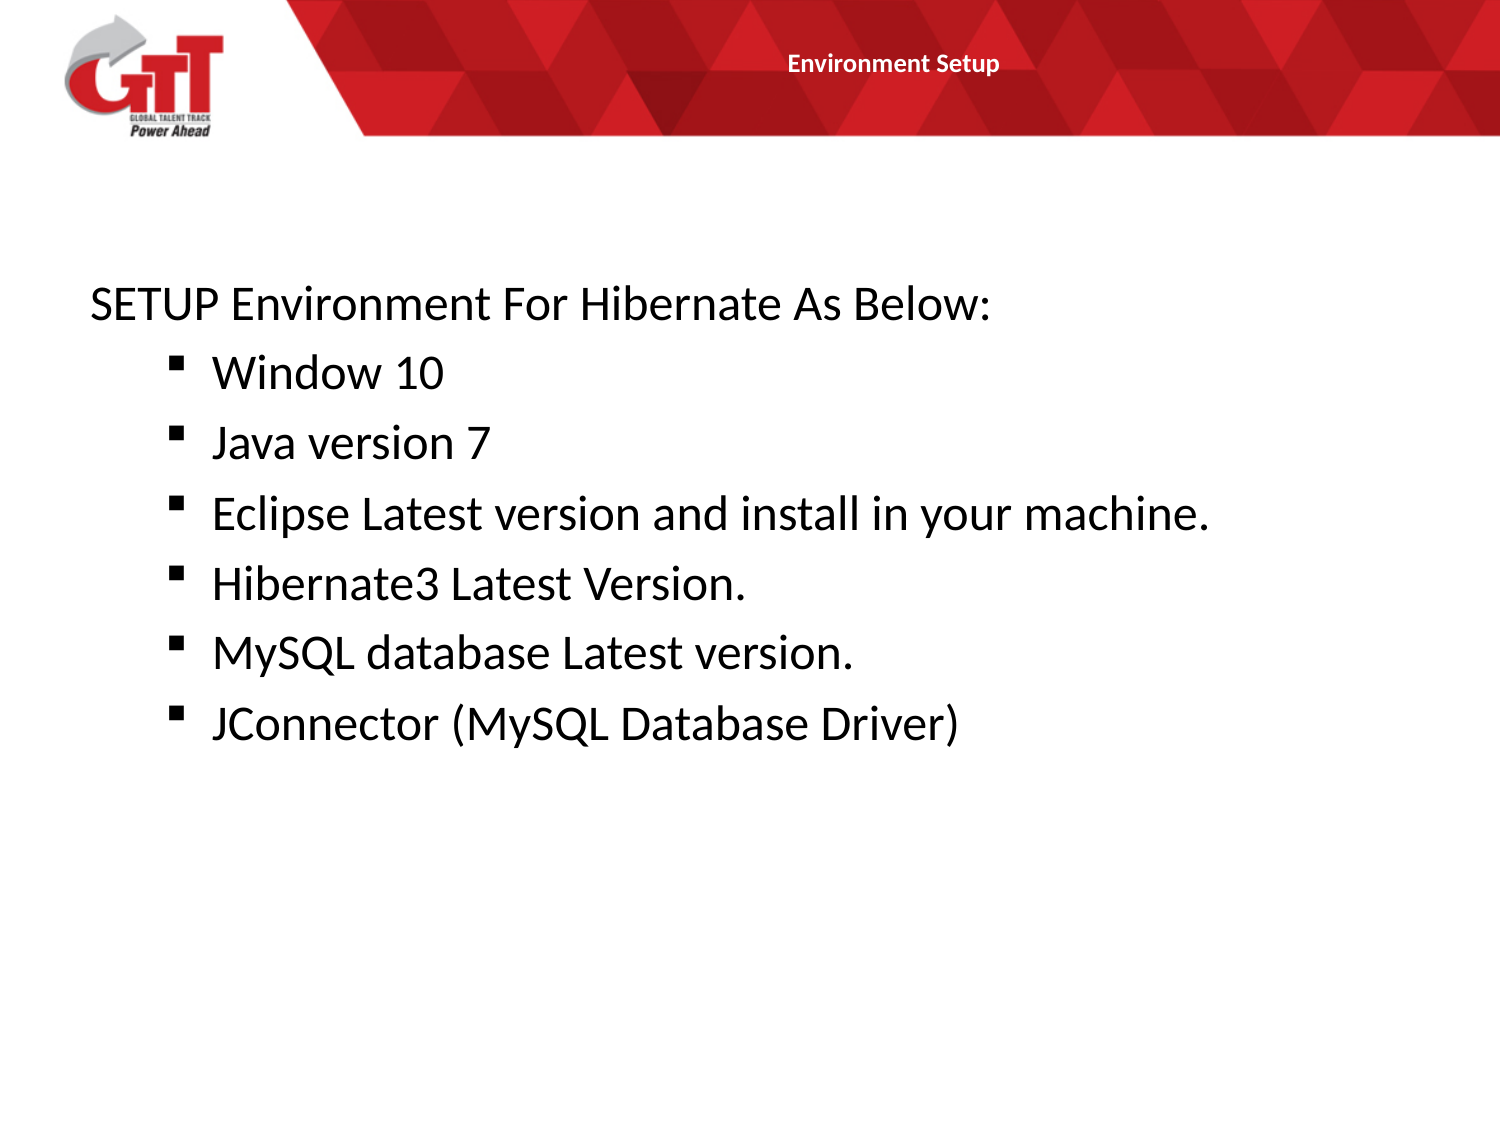

# Environment Setup
SETUP Environment For Hibernate As Below:
Window 10
Java version 7
Eclipse Latest version and install in your machine.
Hibernate3 Latest Version.
MySQL database Latest version.
JConnector (MySQL Database Driver)